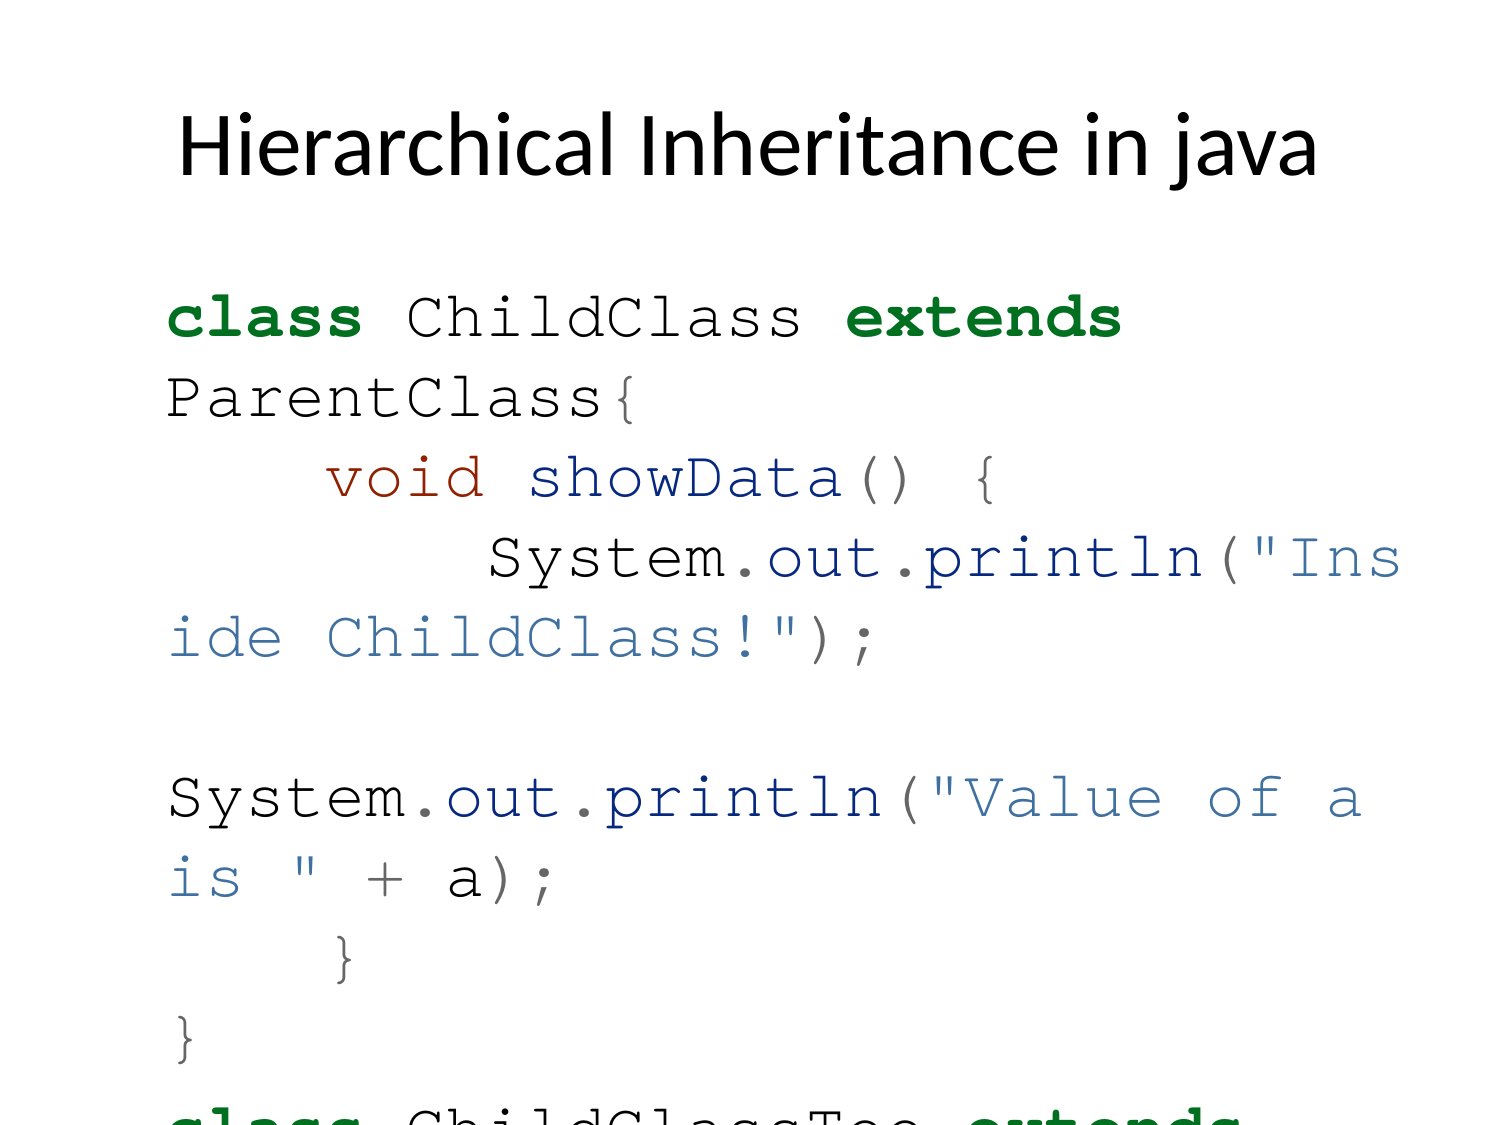

# Hierarchical Inheritance in java
class ChildClass extends ParentClass{
    void showData() {
        System.out.println("Inside ChildClass!");
        System.out.println("Value of a is " + a);
    }
}
class ChildClassToo extends ParentClass{
    void display() {
        System.out.println("Inside ChildClassToo!");
        System.out.println("Value of a is " + a);
    }
}